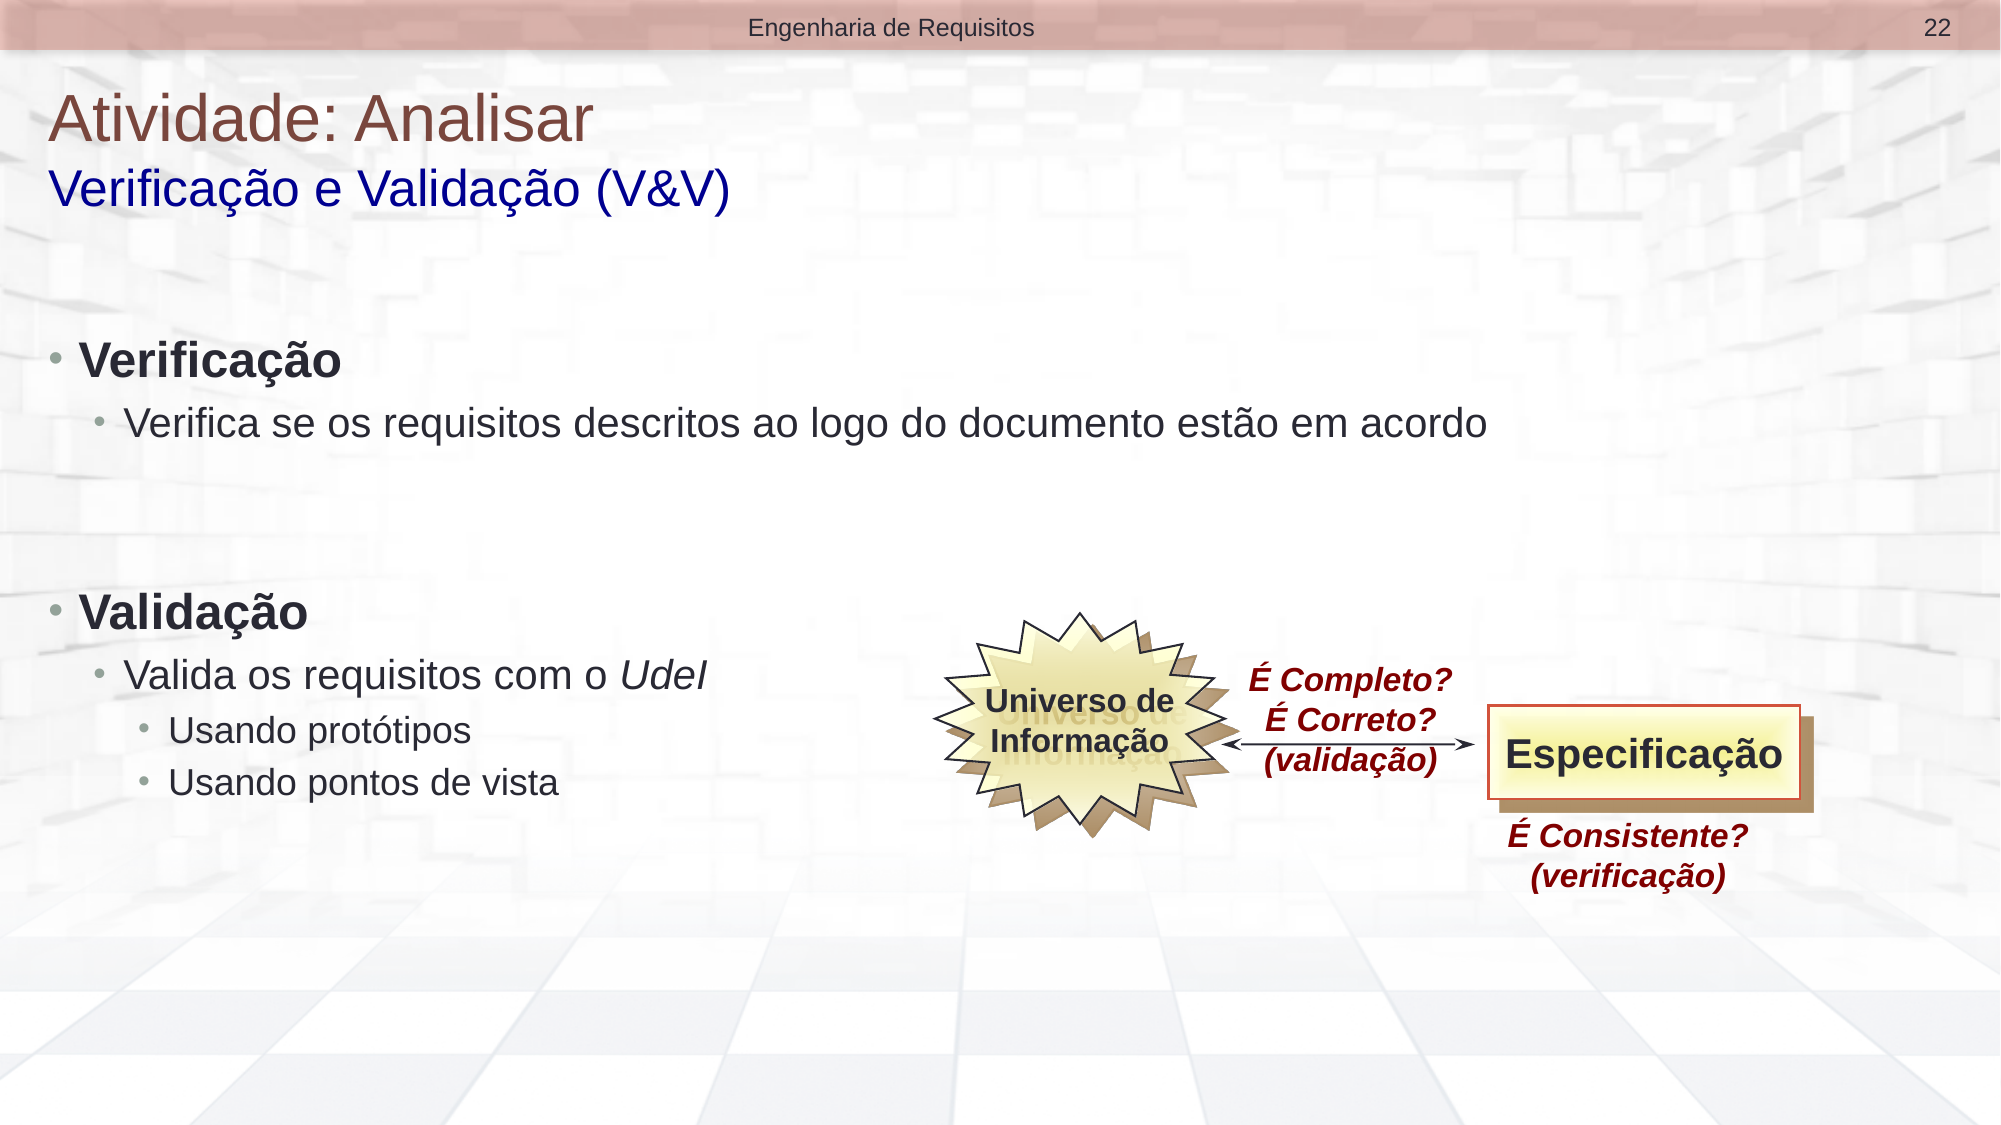

22
Engenharia de Requisitos
# Atividade: Analisar Verificação e Validação (V&V)

Verificação
Verifica se os requisitos descritos ao logo do documento estão em acordo

Validação
Valida os requisitos com o UdeI
Usando protótipos
Usando pontos de vista
Universo de
Informação
É Completo?
É Correto?
(validação)
Especificação

É Consistente?
(verificação)